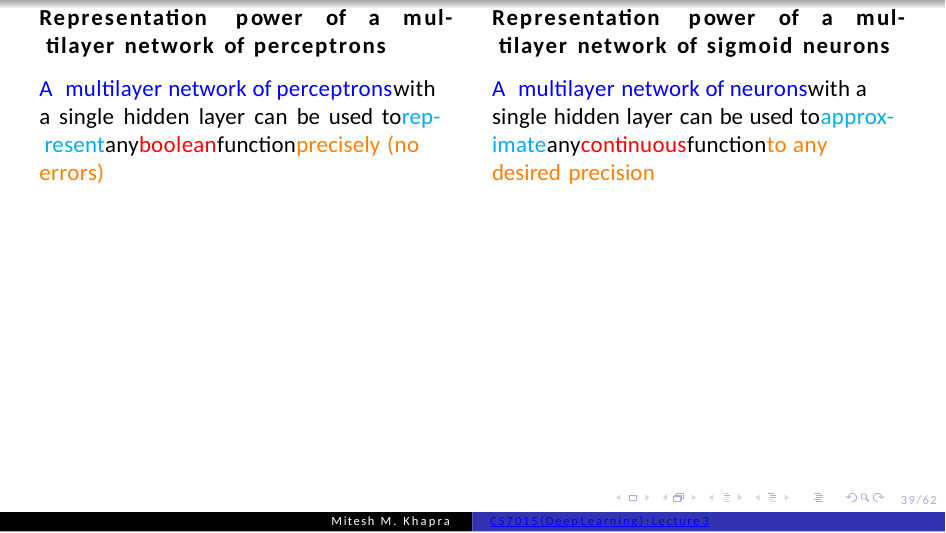

Representation	power	of	a	mul-  tilayer network of perceptrons
Representation	power	of	a	mul-  tilayer network of sigmoid neurons
A multilayer network of perceptronswith  a single hidden layer can be used torep-  resentanybooleanfunctionprecisely (no  errors)
A multilayer network of neuronswith a  single hidden layer can be used toapprox-  imateanycontinuousfunctionto any  desired precision
39/62

CS7015 (Deep Learning) : Lecture 3
Mitesh M. Khapra